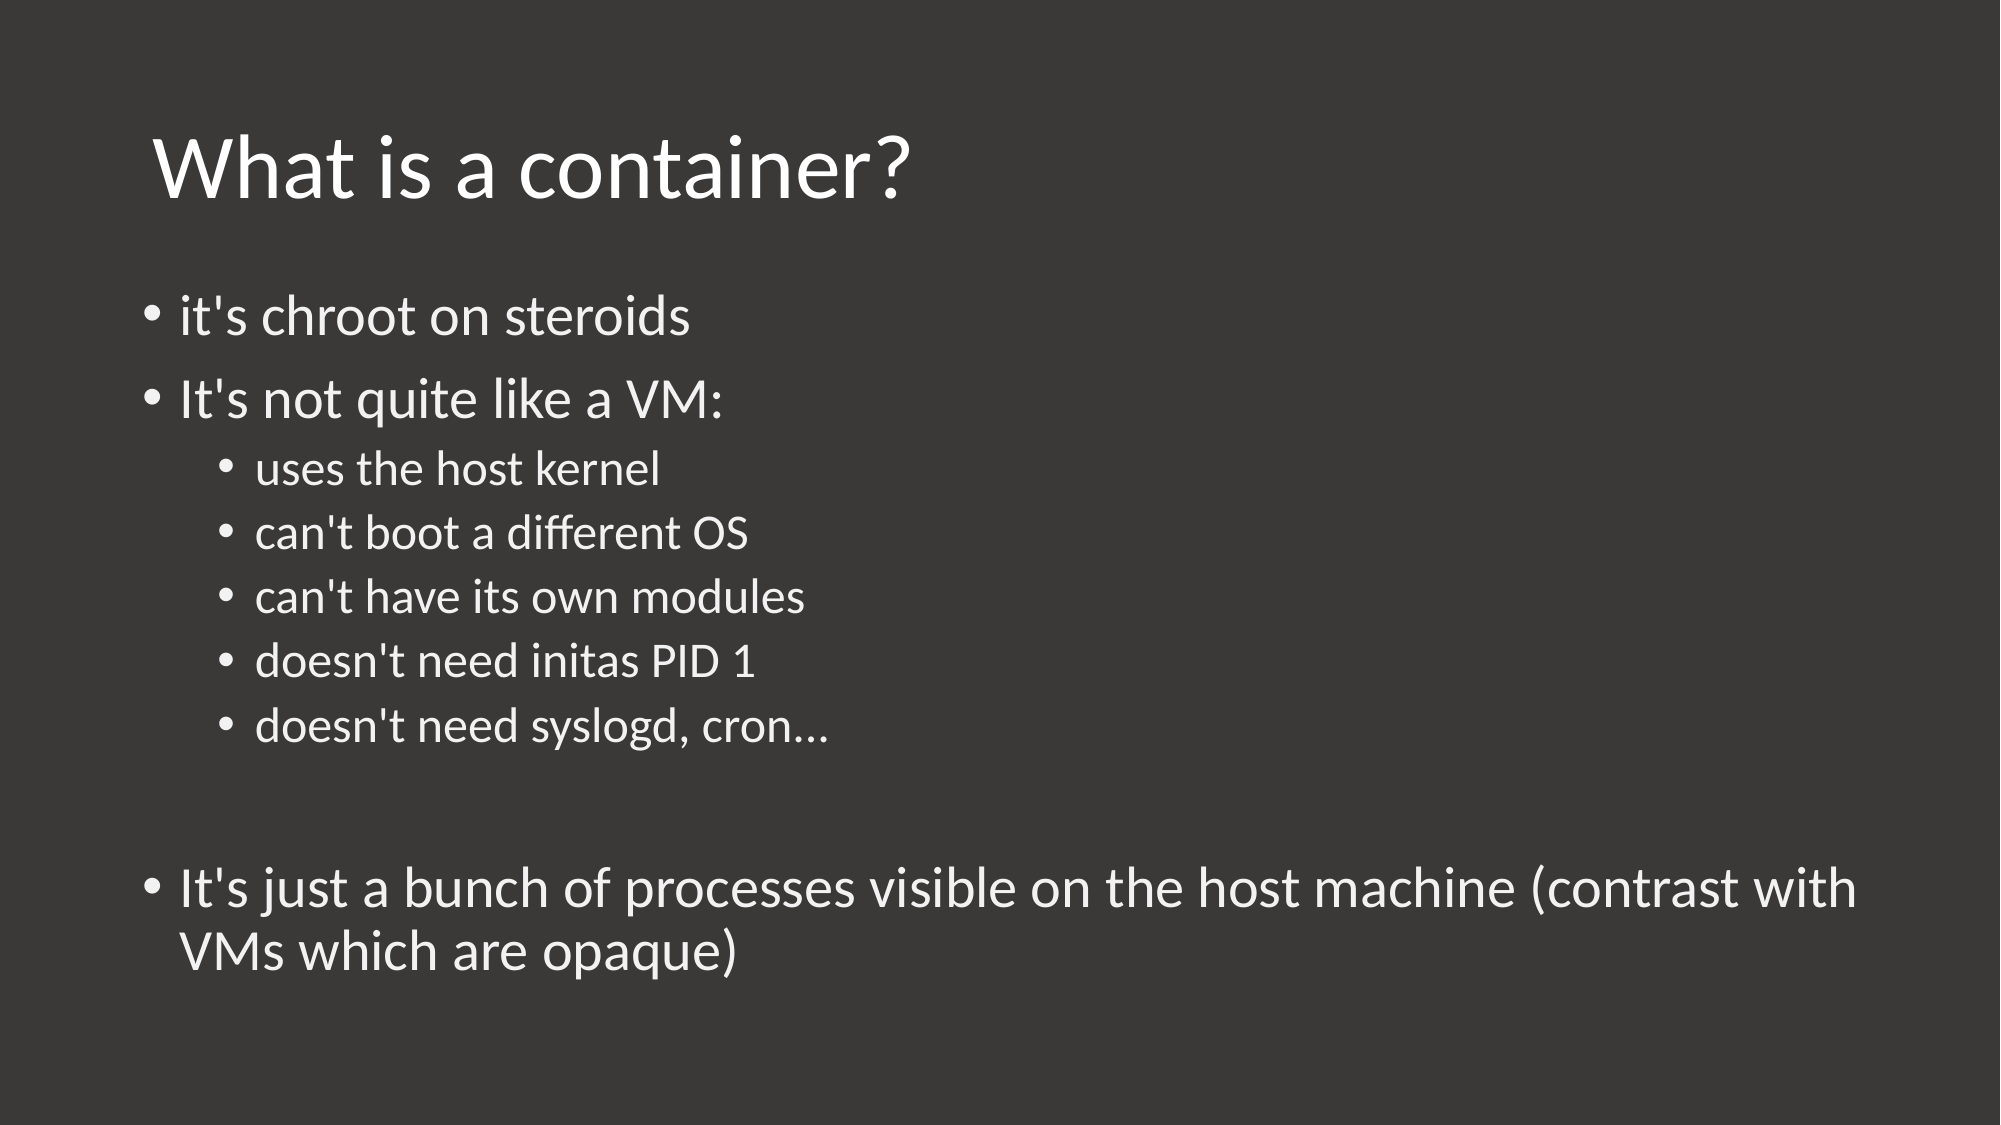

# What is a container?
it's chroot on steroids
It's not quite like a VM:
uses the host kernel
can't boot a different OS
can't have its own modules
doesn't need initas PID 1
doesn't need syslogd, cron...

It's just a bunch of processes visible on the host machine (contrast with VMs which are opaque)